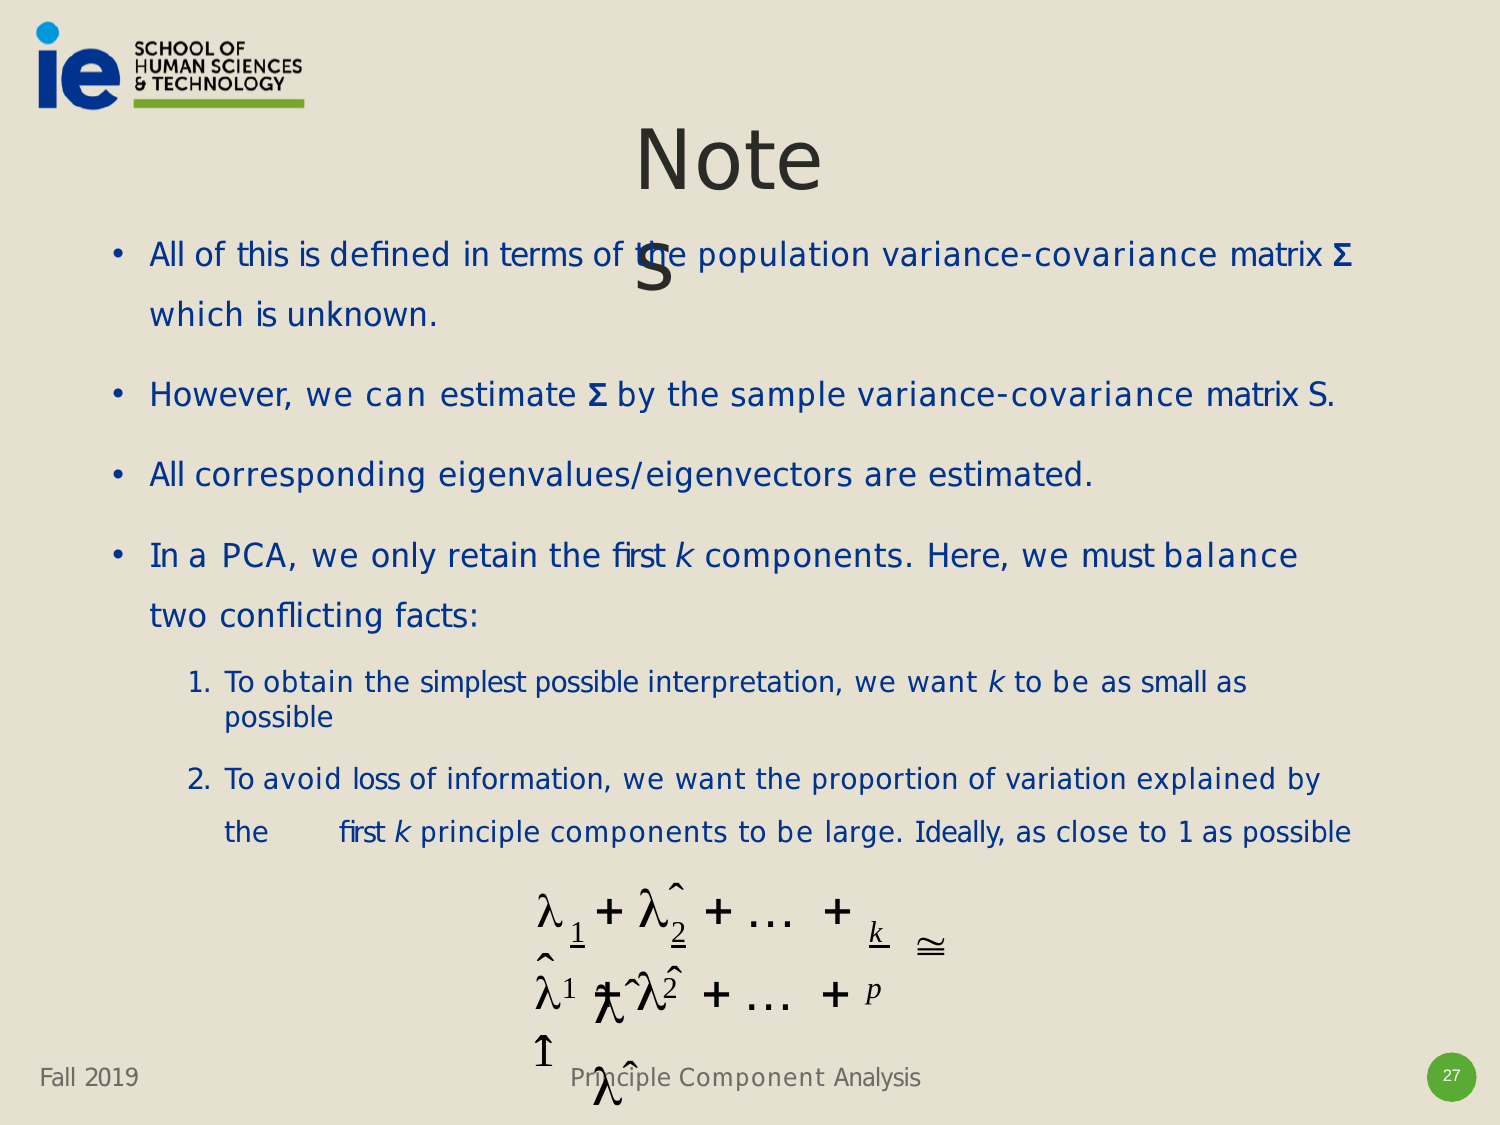

# Notes
All of this is defined in terms of the population variance-covariance matrix Σ
which is unknown.

However, we can estimate Σ by the sample variance-covariance matrix S.

All corresponding eigenvalues/eigenvectors are estimated.
In a PCA, we only retain the first k components. Here, we must balance two conflicting facts:
To obtain the simplest possible interpretation, we want k to be as small as possible
To avoid loss of information, we want the proportion of variation explained by the 	first k principle components to be large. Ideally, as close to 1 as possible
λˆ
+ λˆ	+… + λˆ
	1	2	k  ≅ 1
λˆ
+ λˆ	+… + λˆ
1
2	p
Fall 2019
Principle Component Analysis
27